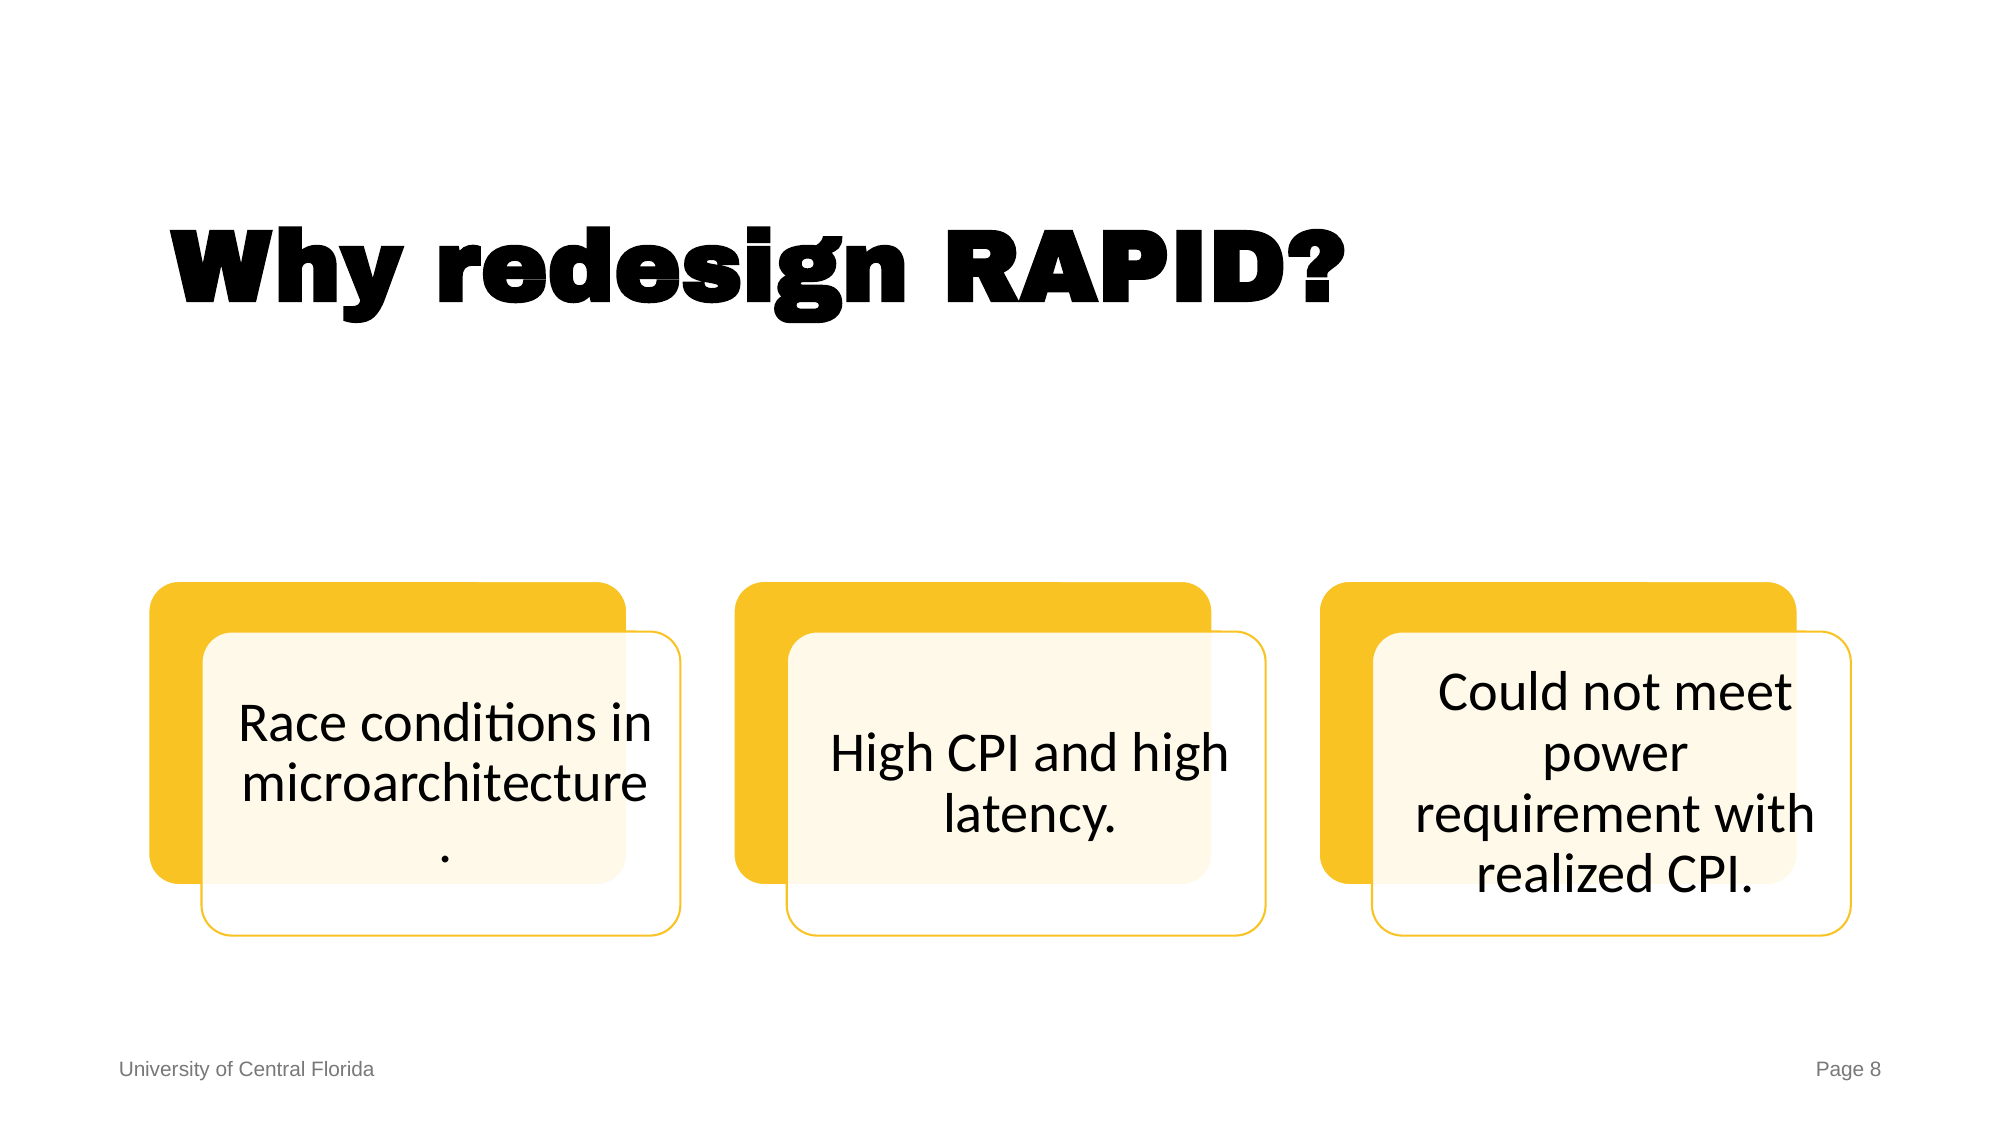

# Why redesign RAPID?
Race conditions in microarchitecture.
High CPI and high latency.
Could not meet power requirement with realized CPI.